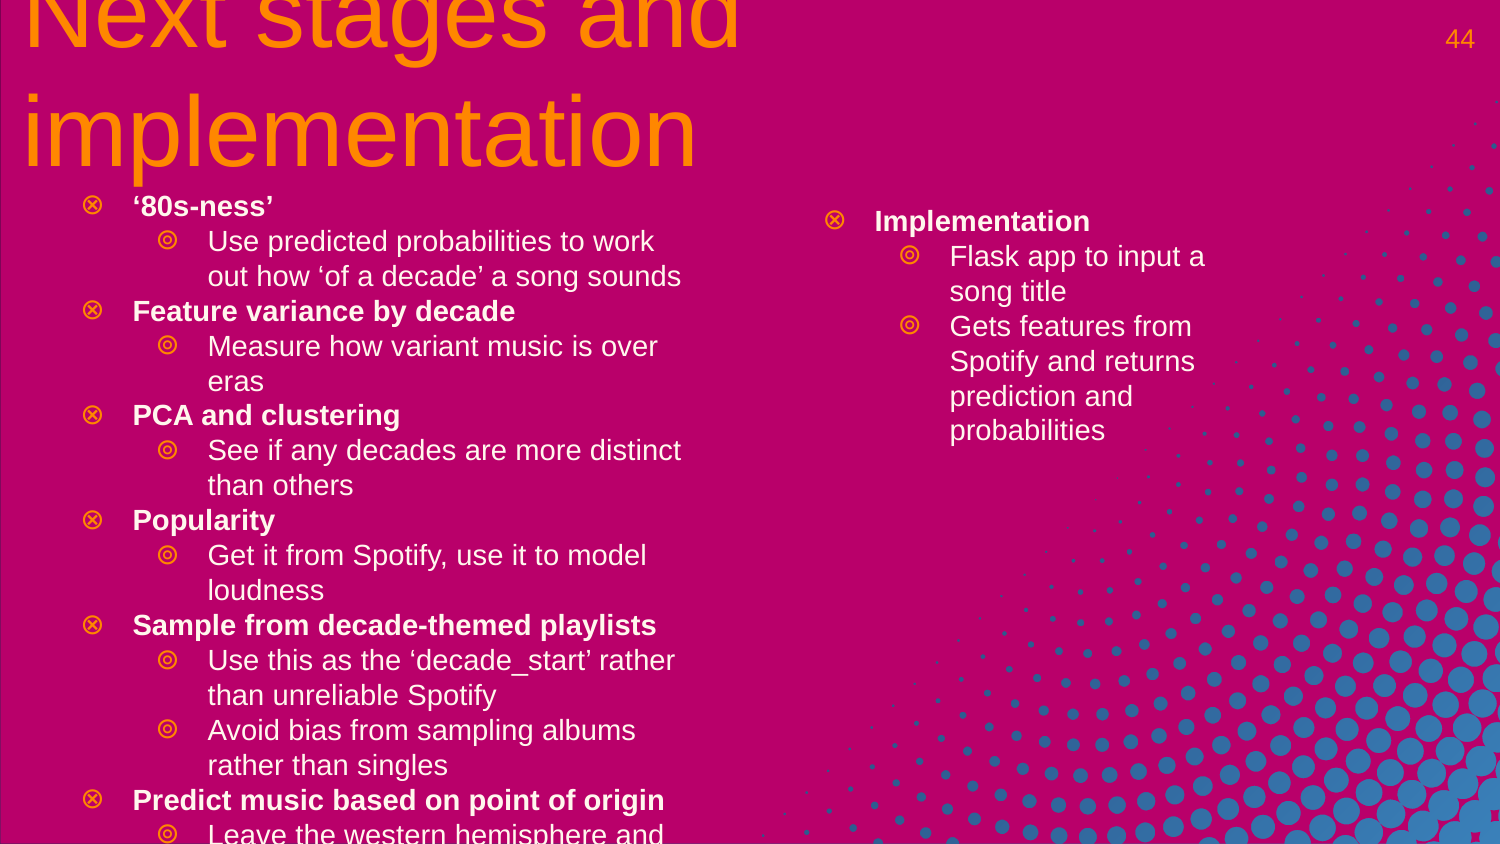

44
Next stages and implementation
‘80s-ness’
Use predicted probabilities to work out how ‘of a decade’ a song sounds
Feature variance by decade
Measure how variant music is over eras
PCA and clustering
See if any decades are more distinct than others
Popularity
Get it from Spotify, use it to model loudness
Sample from decade-themed playlists
Use this as the ‘decade_start’ rather than unreliable Spotify
Avoid bias from sampling albums rather than singles
Predict music based on point of origin
Leave the western hemisphere and see how regions differ
Implementation
Flask app to input a song title
Gets features from Spotify and returns prediction and probabilities